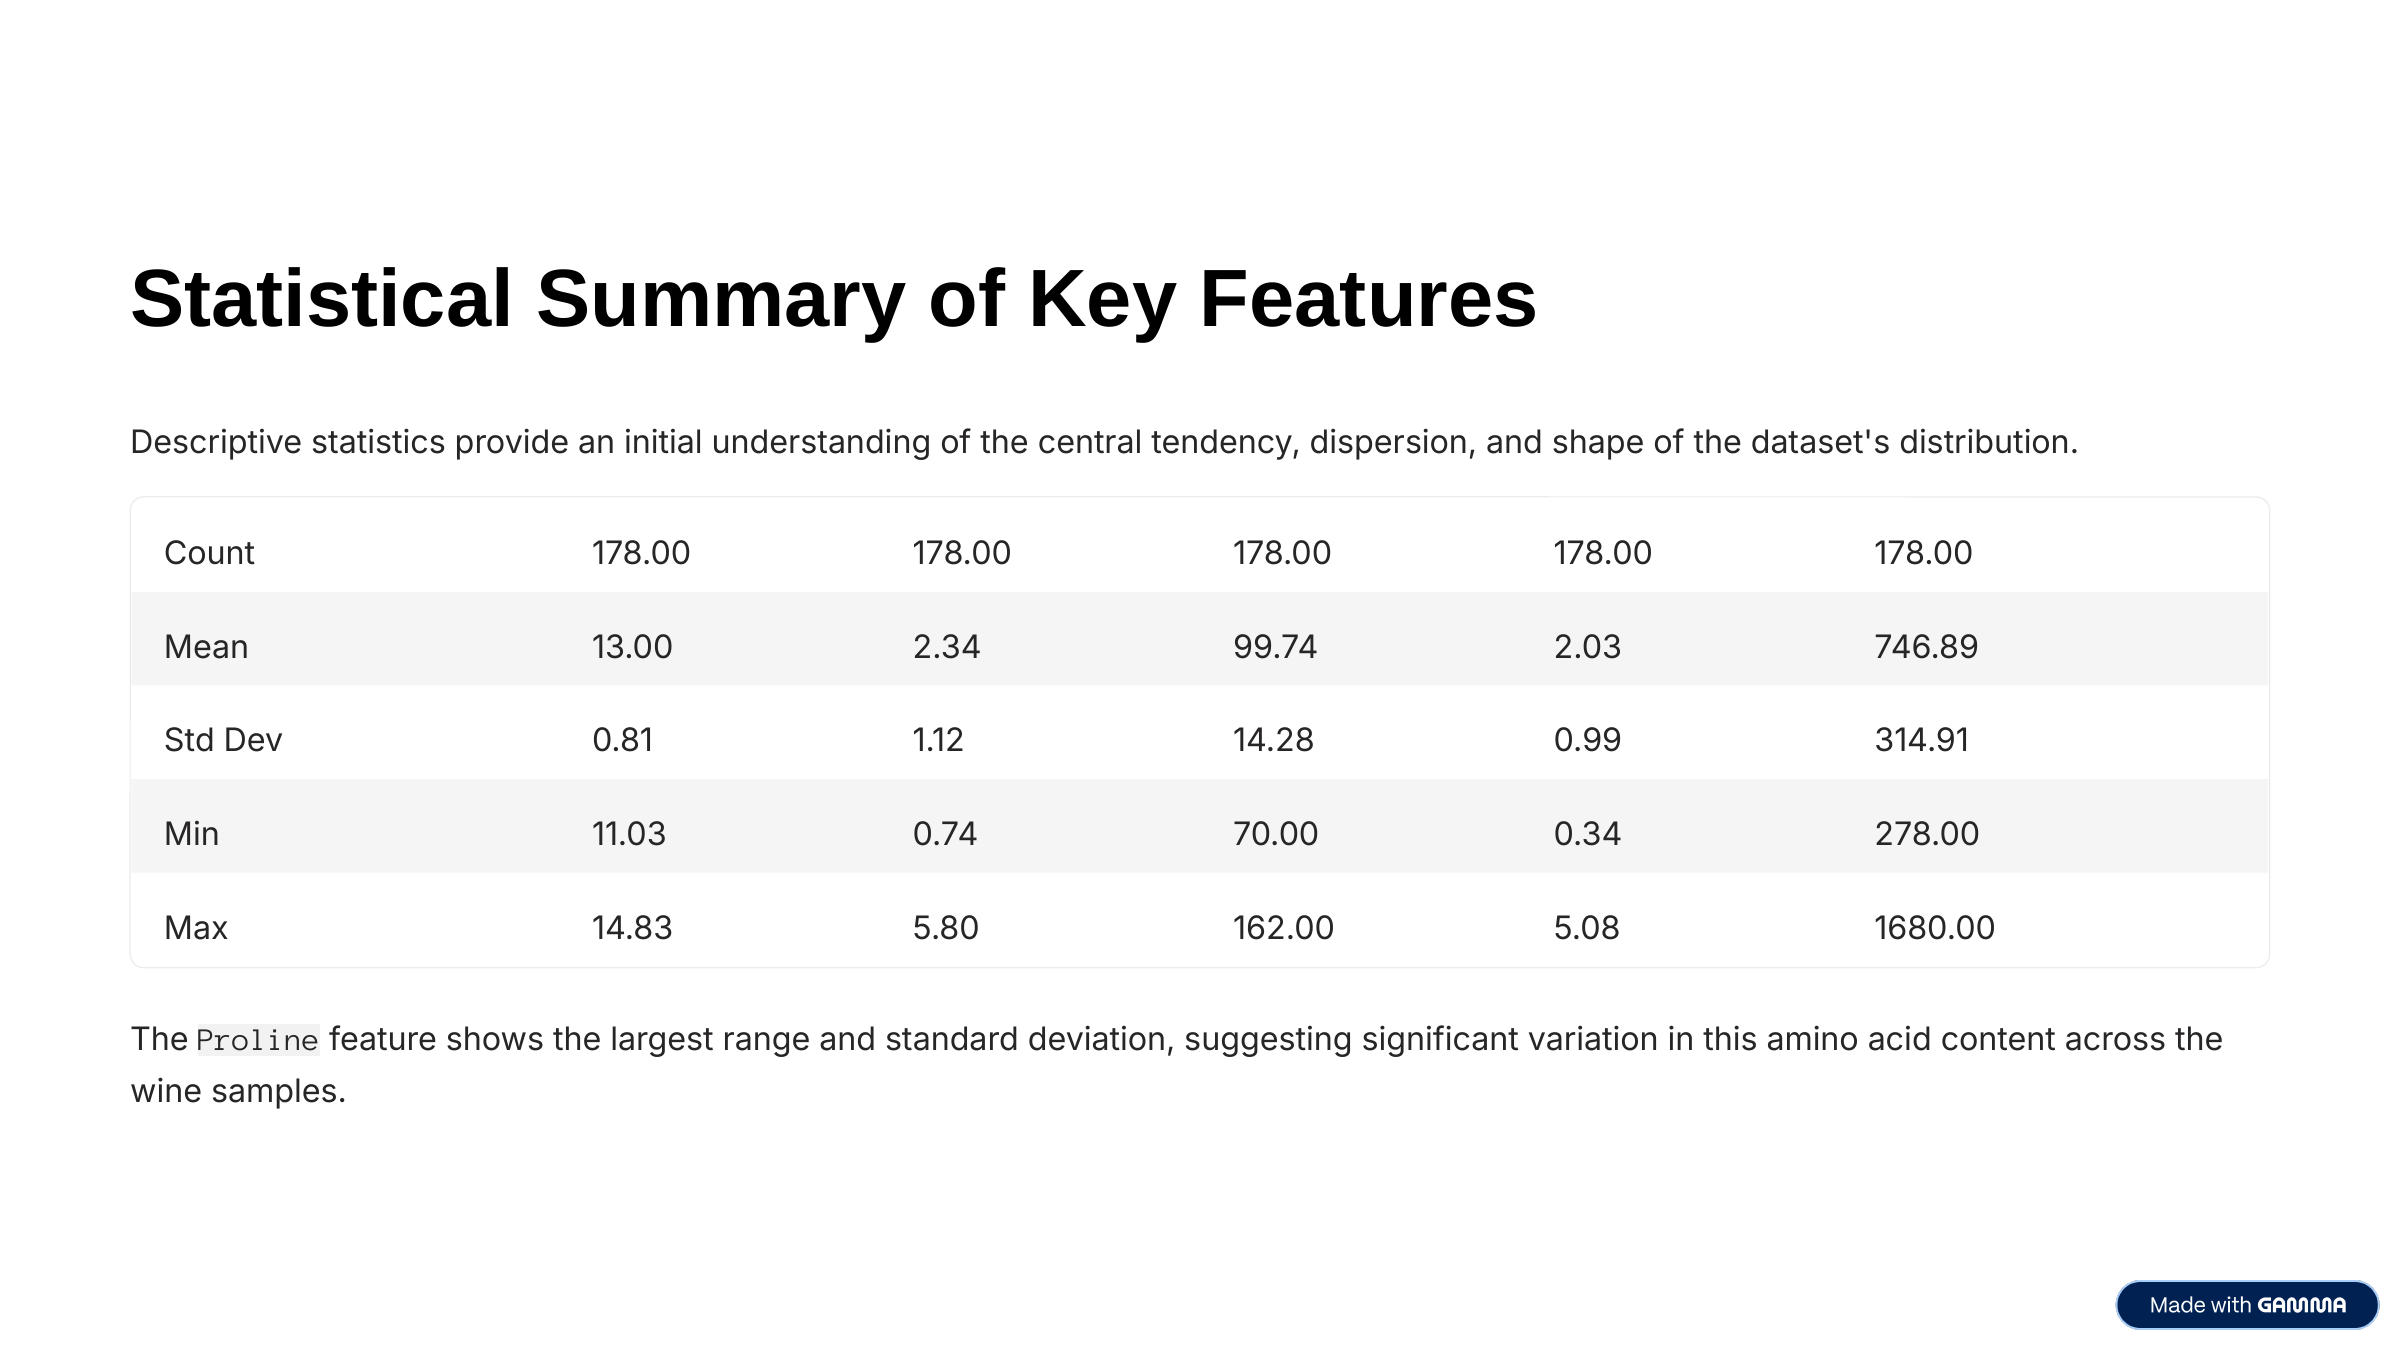

Statistical Summary of Key Features
Descriptive statistics provide an initial understanding of the central tendency, dispersion, and shape of the dataset's distribution.

Count
178.00
178.00
178.00
178.00
178.00

Mean
13.00
2.34
99.74
2.03
746.89

Std Dev
0.81
1.12
14.28
0.99
314.91

Min
11.03
0.74
70.00
0.34
278.00

Max
14.83
5.80
162.00
5.08
1680.00
The Proline feature shows the largest range and standard deviation, suggesting significant variation in this amino acid content across the wine samples.